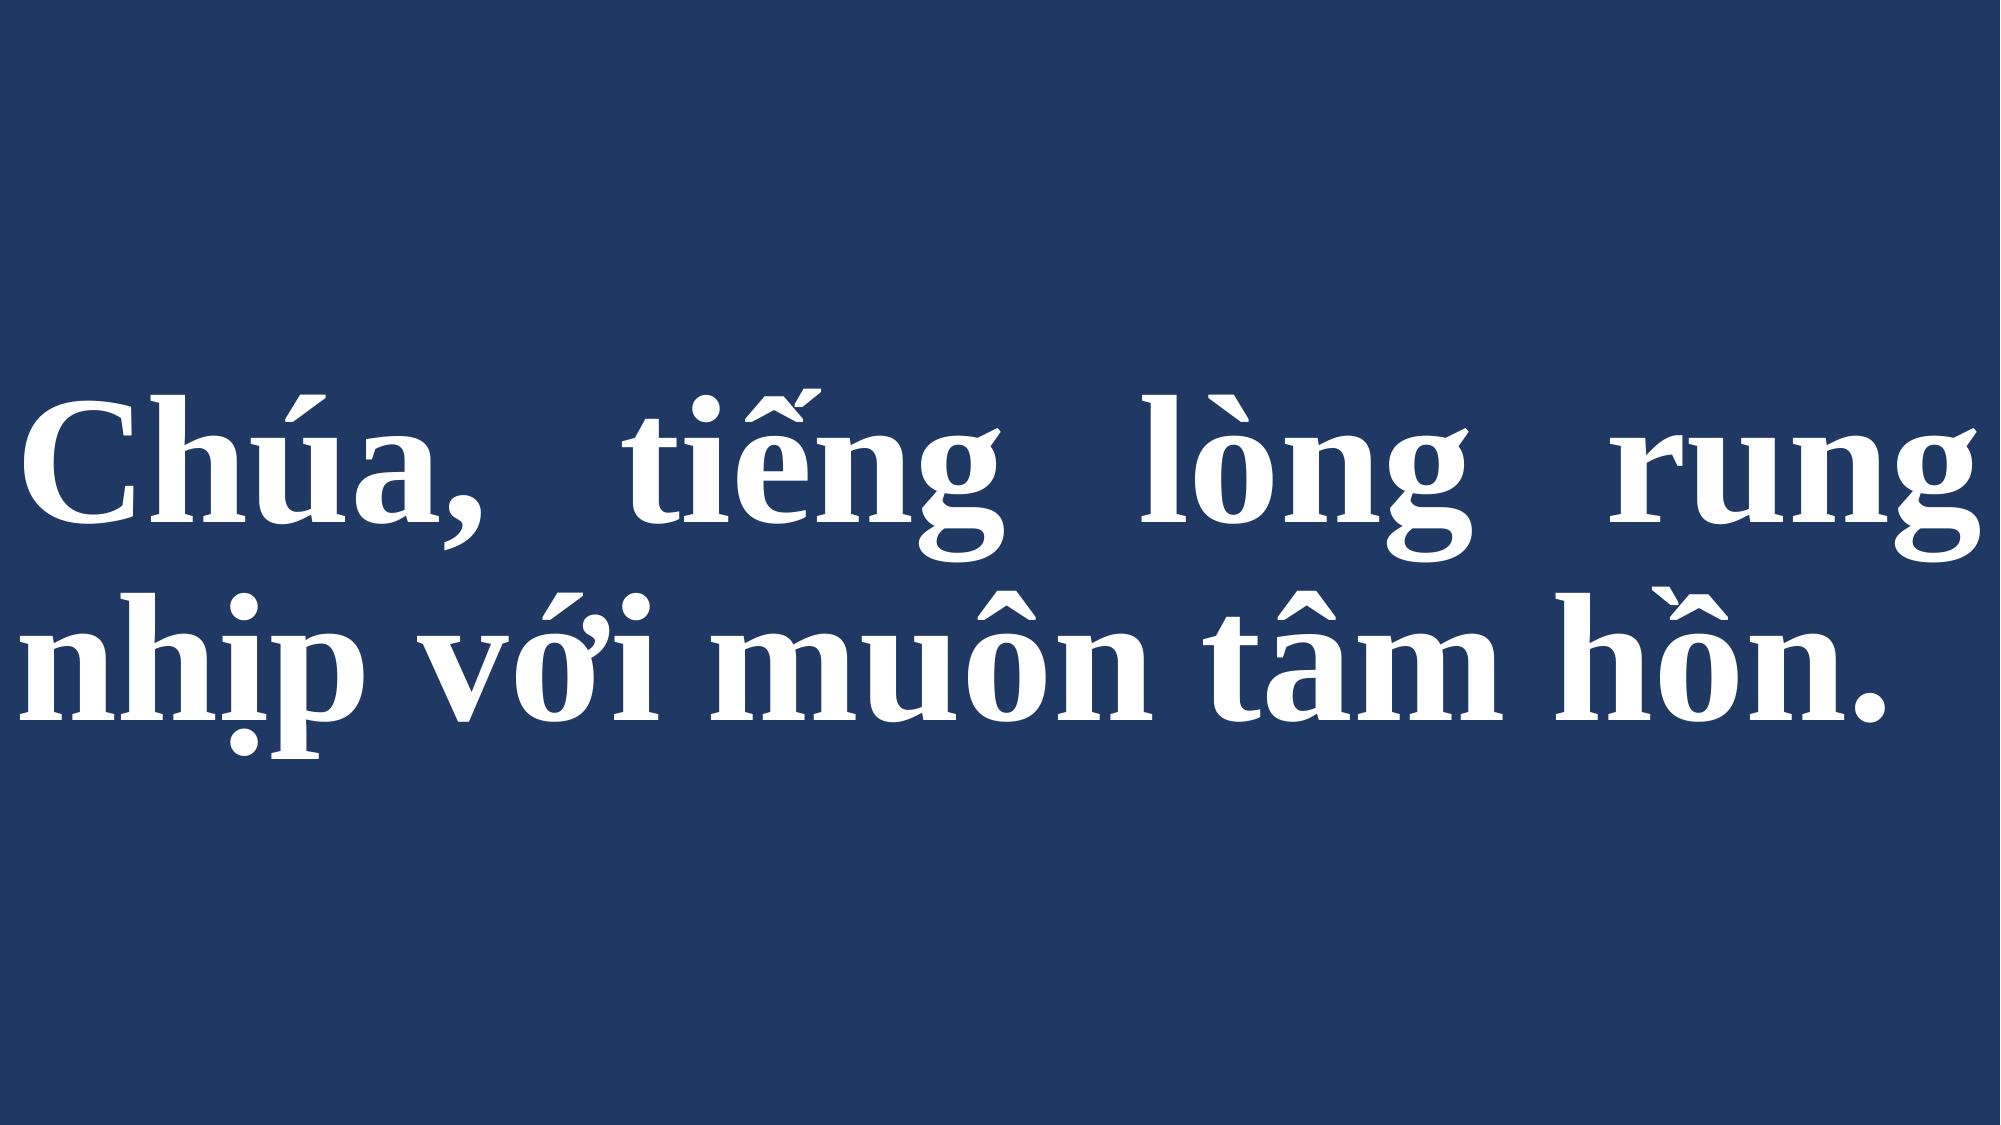

# Chúa, tiếng lòng rung nhịp với muôn tâm hồn.